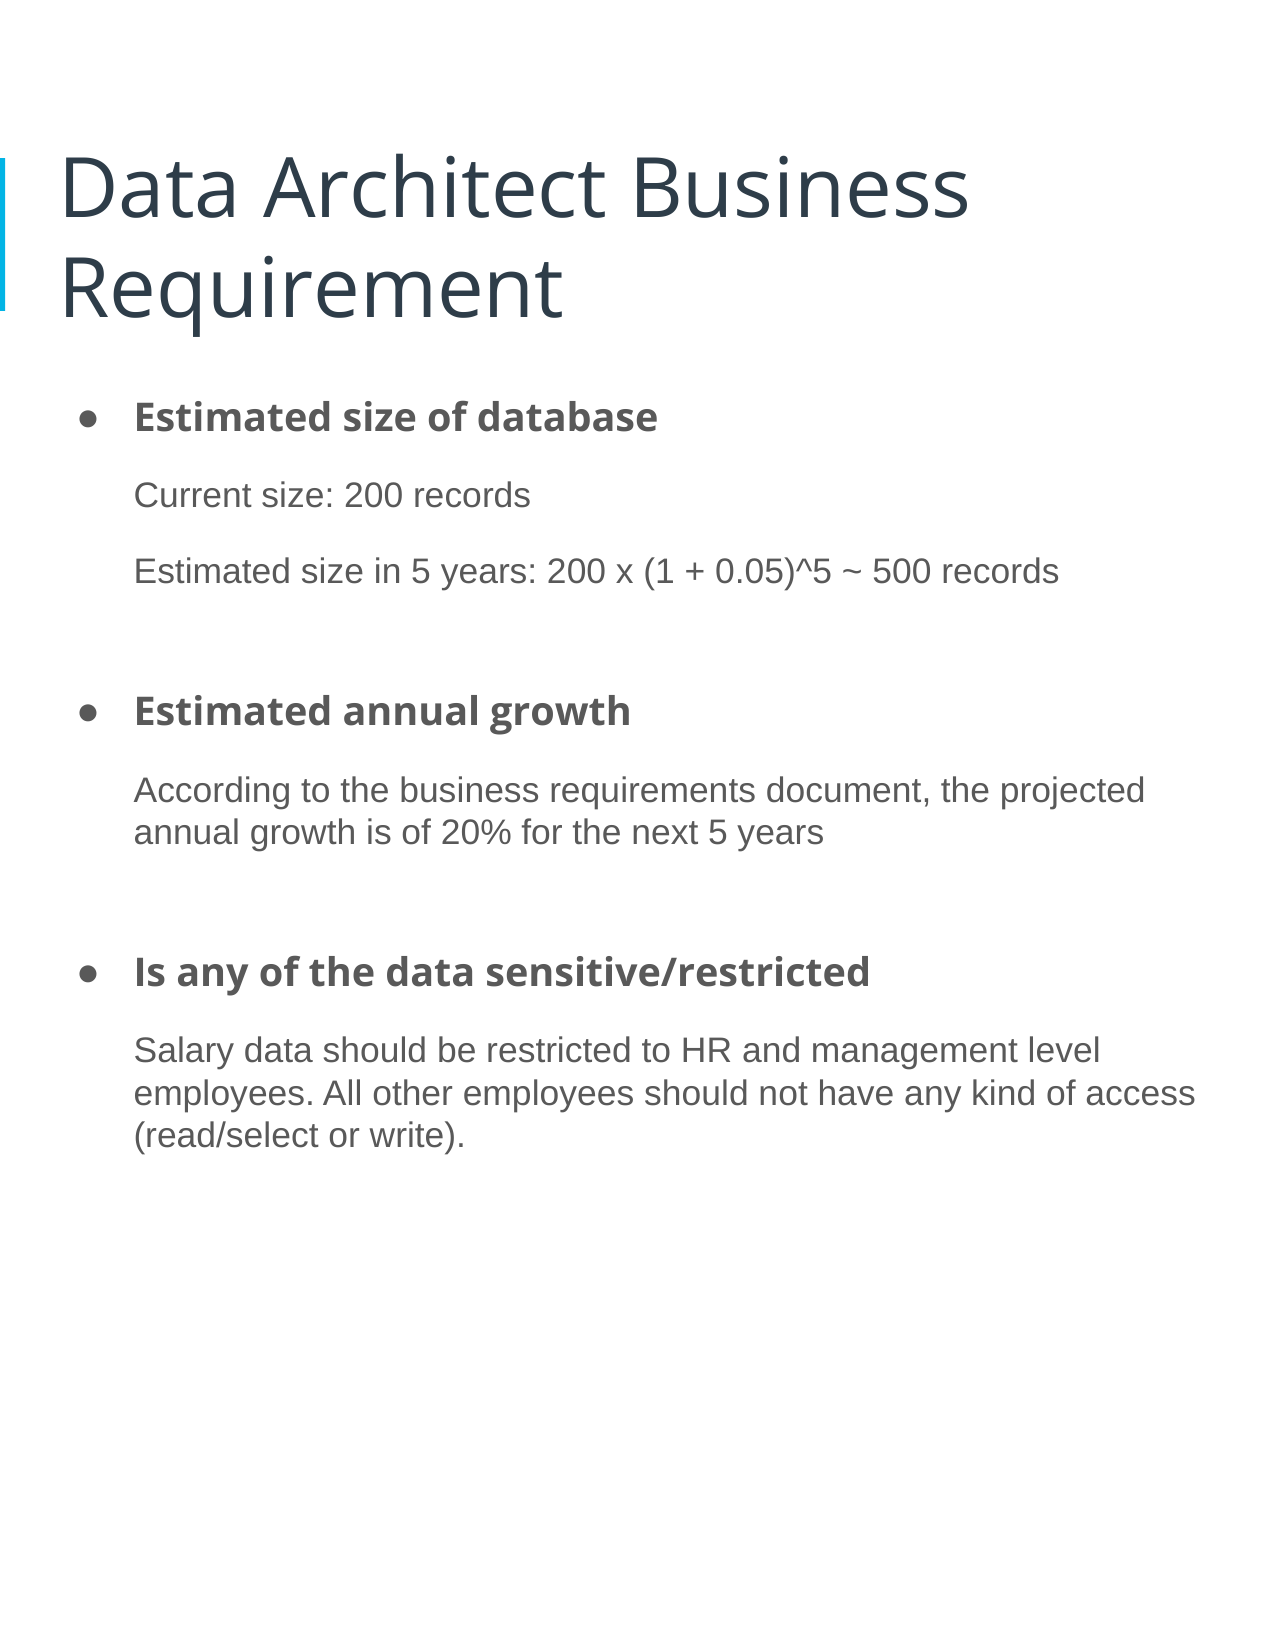

# Data Architect Business Requirement
Estimated size of database
Current size: 200 records
Estimated size in 5 years: 200 x (1 + 0.05)^5 ~ 500 records

Estimated annual growth
According to the business requirements document, the projected annual growth is of 20% for the next 5 years

Is any of the data sensitive/restricted
Salary data should be restricted to HR and management level employees. All other employees should not have any kind of access (read/select or write).